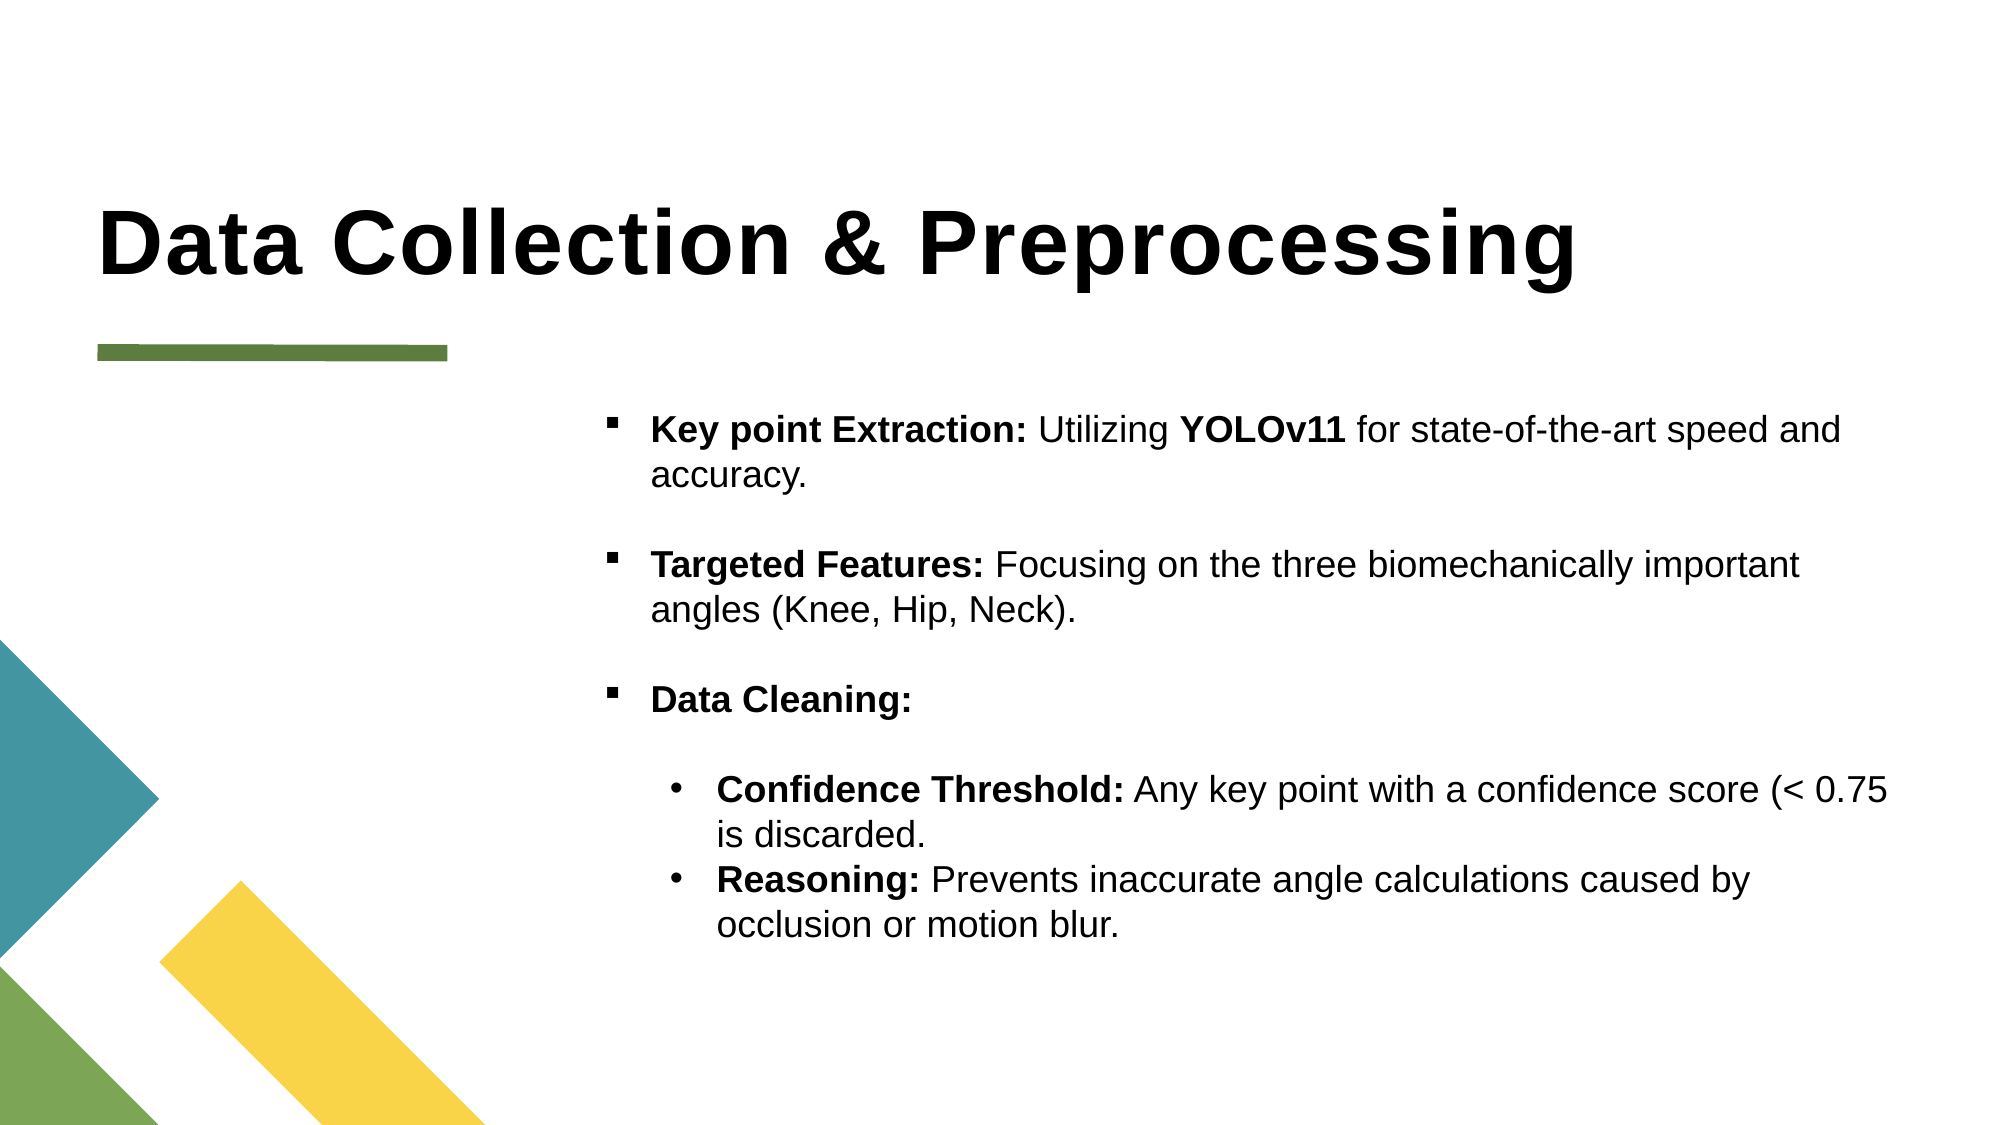

# Data Collection & Preprocessing
Key point Extraction: Utilizing YOLOv11 for state-of-the-art speed and accuracy.
Targeted Features: Focusing on the three biomechanically important angles (Knee, Hip, Neck).
Data Cleaning:
Confidence Threshold: Any key point with a confidence score (< 0.75 is discarded.
Reasoning: Prevents inaccurate angle calculations caused by occlusion or motion blur.